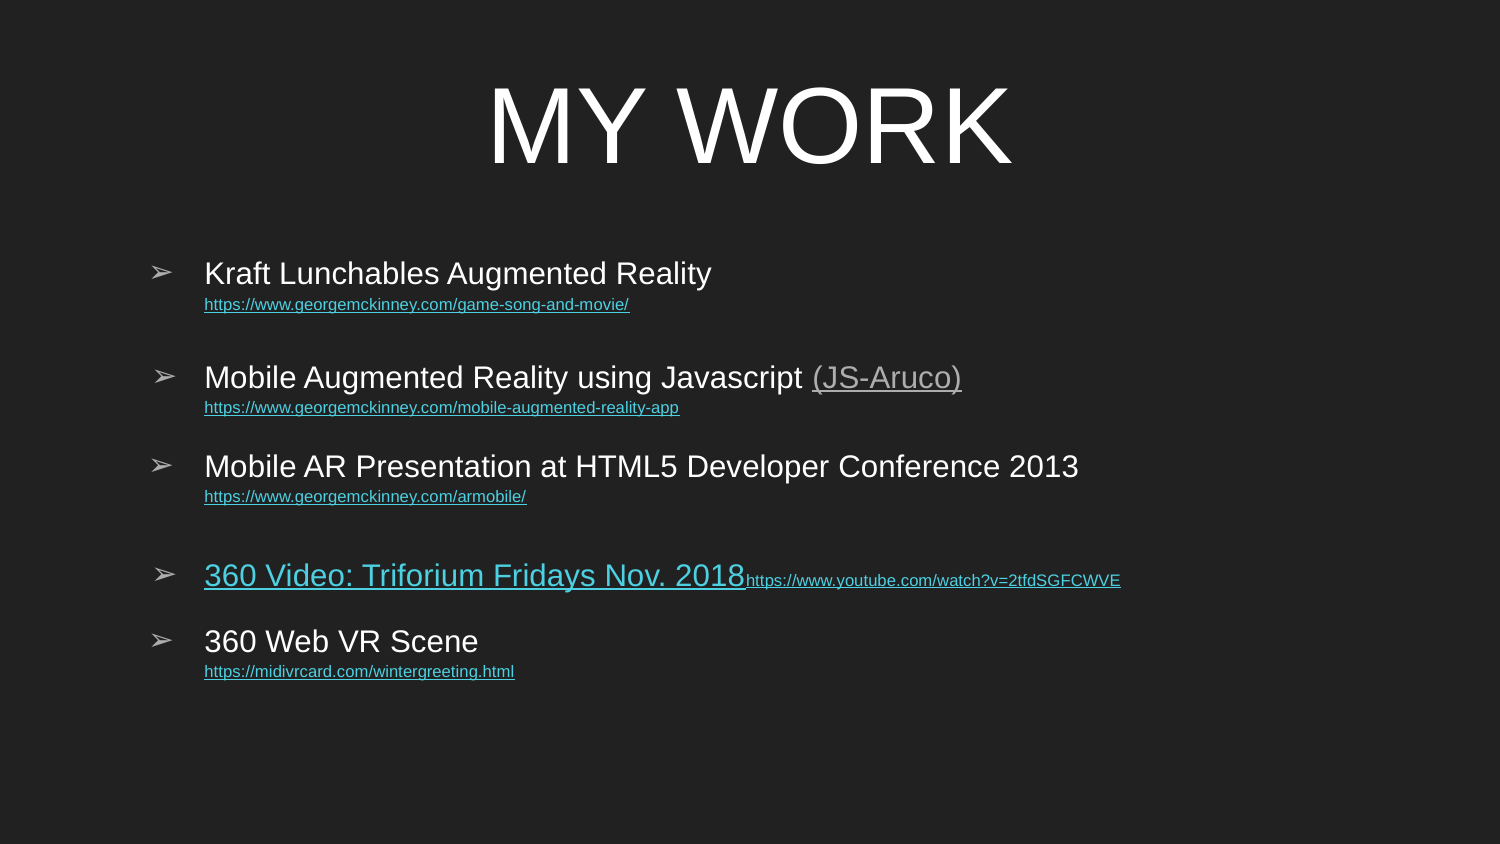

# MY WORK
Kraft Lunchables Augmented Reality
https://www.georgemckinney.com/game-song-and-movie/
Mobile Augmented Reality using Javascript (JS-Aruco)
https://www.georgemckinney.com/mobile-augmented-reality-app
Mobile AR Presentation at HTML5 Developer Conference 2013
https://www.georgemckinney.com/armobile/
360 Video: Triforium Fridays Nov. 2018
https://www.youtube.com/watch?v=2tfdSGFCWVE
360 Web VR Scene
https://midivrcard.com/wintergreeting.html